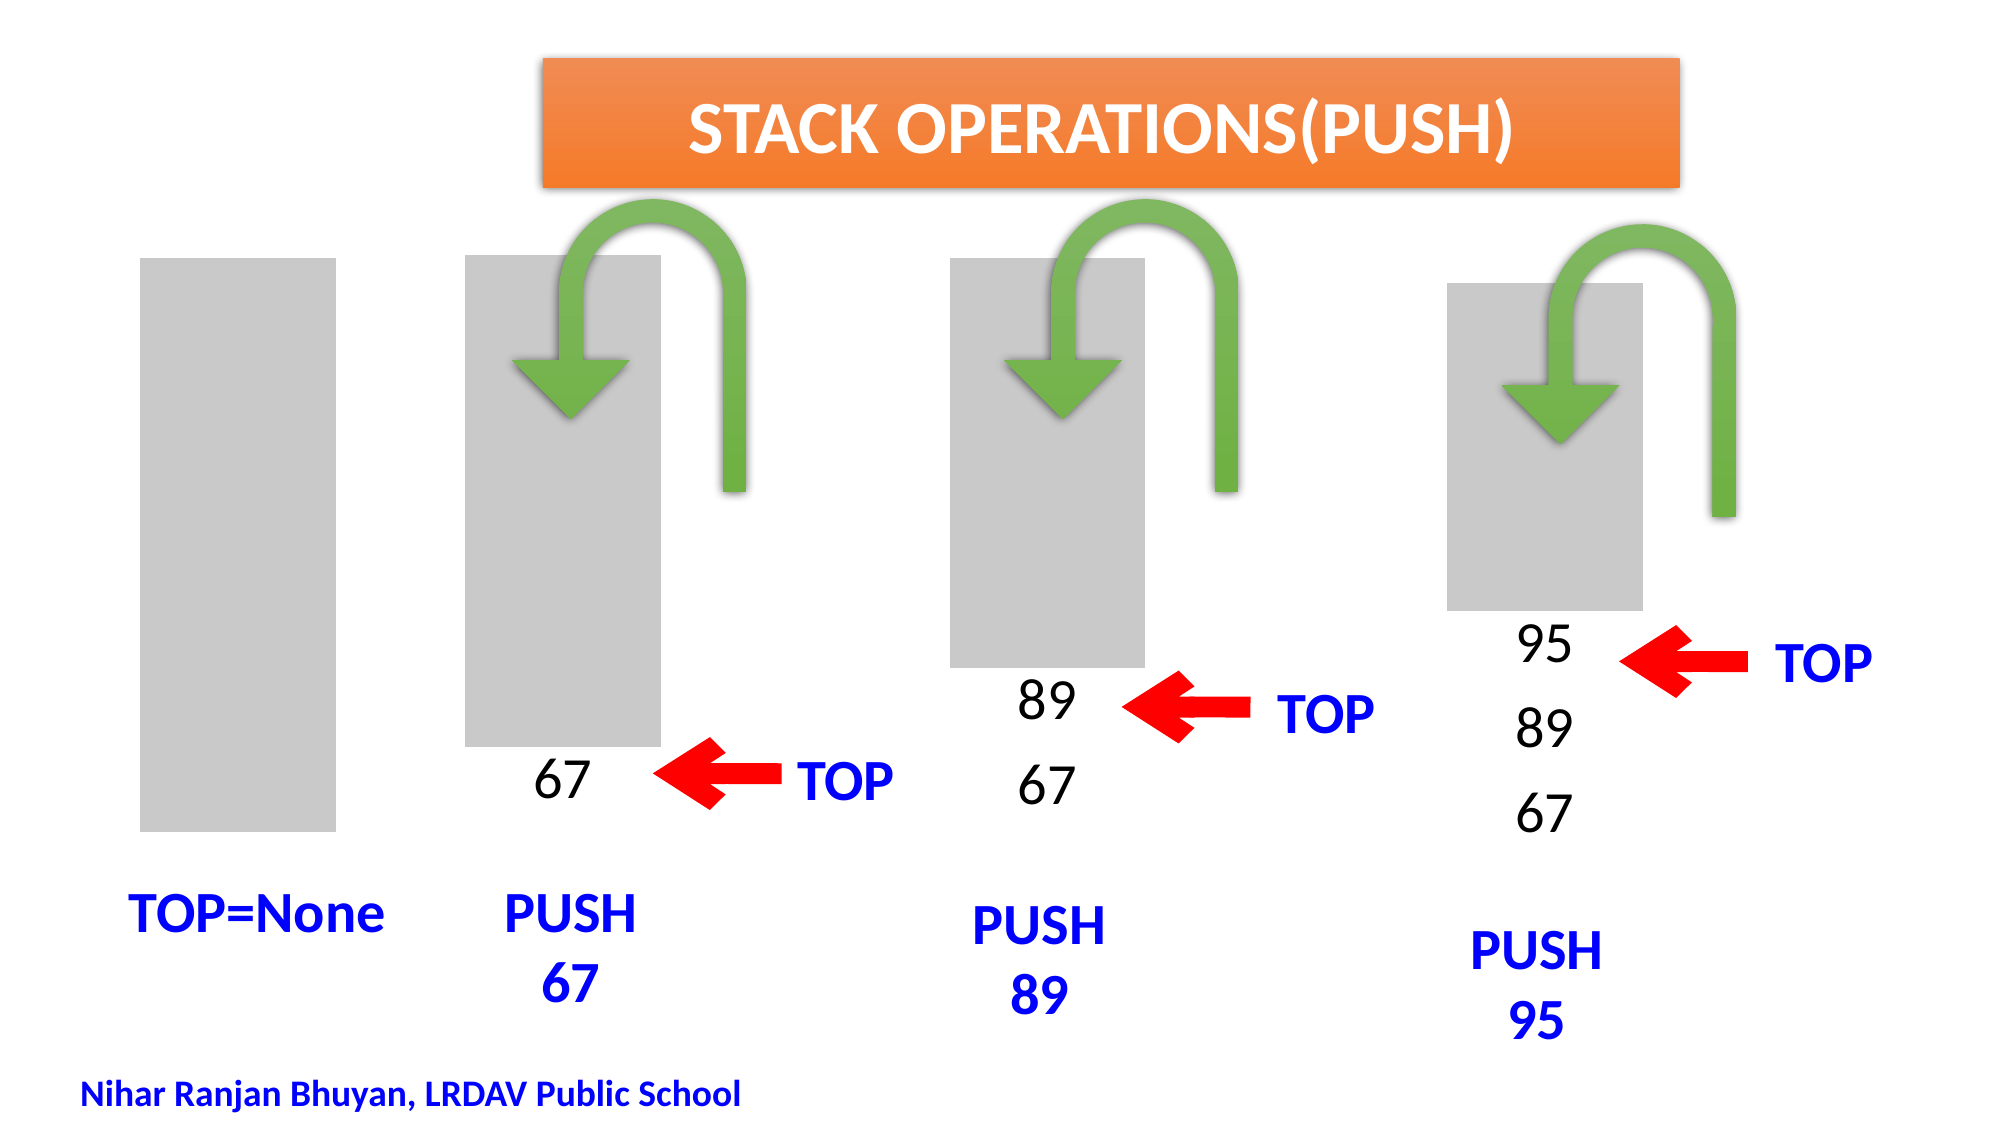

STACK OPERATIONS(PUSH)

|  |
| --- |
|  |
|  |
|  |
|  |
|  |
| 67 |
|  |
| --- |
|  |
|  |
|  |
|  |
|  |
|  |
|  |
| --- |
|  |
|  |
|  |
|  |
| 89 |
| 67 |
|  |
| --- |
|  |
|  |
|  |
| 95 |
| 89 |
| 67 |
TOP
TOP
TOP
TOP=None
PUSH 67
PUSH 89
PUSH 95
Nihar Ranjan Bhuyan, LRDAV Public School